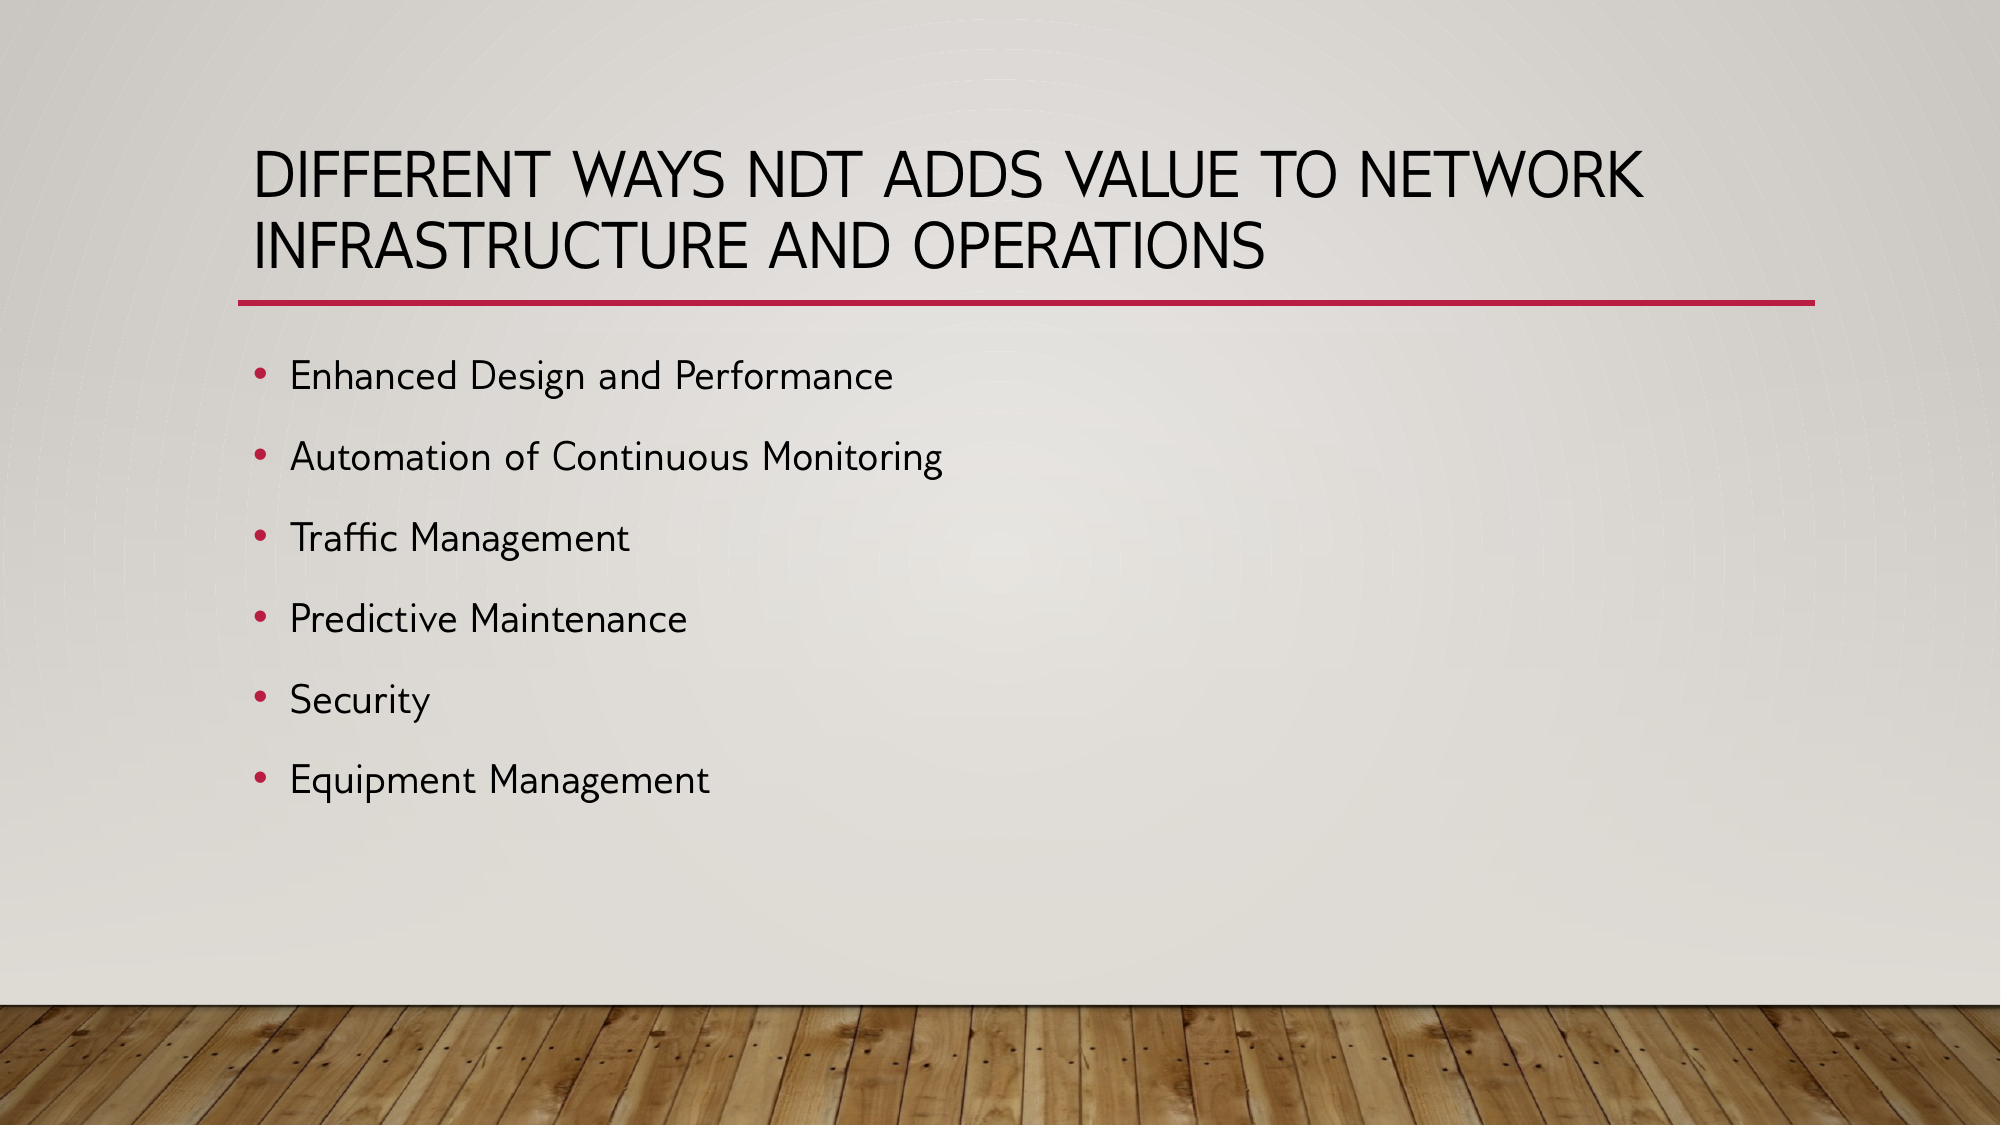

# Different ways NDT adds value to network infrastructure and operations
Enhanced Design and Performance
Automation of Continuous Monitoring
Traffic Management
Predictive Maintenance
Security
Equipment Management